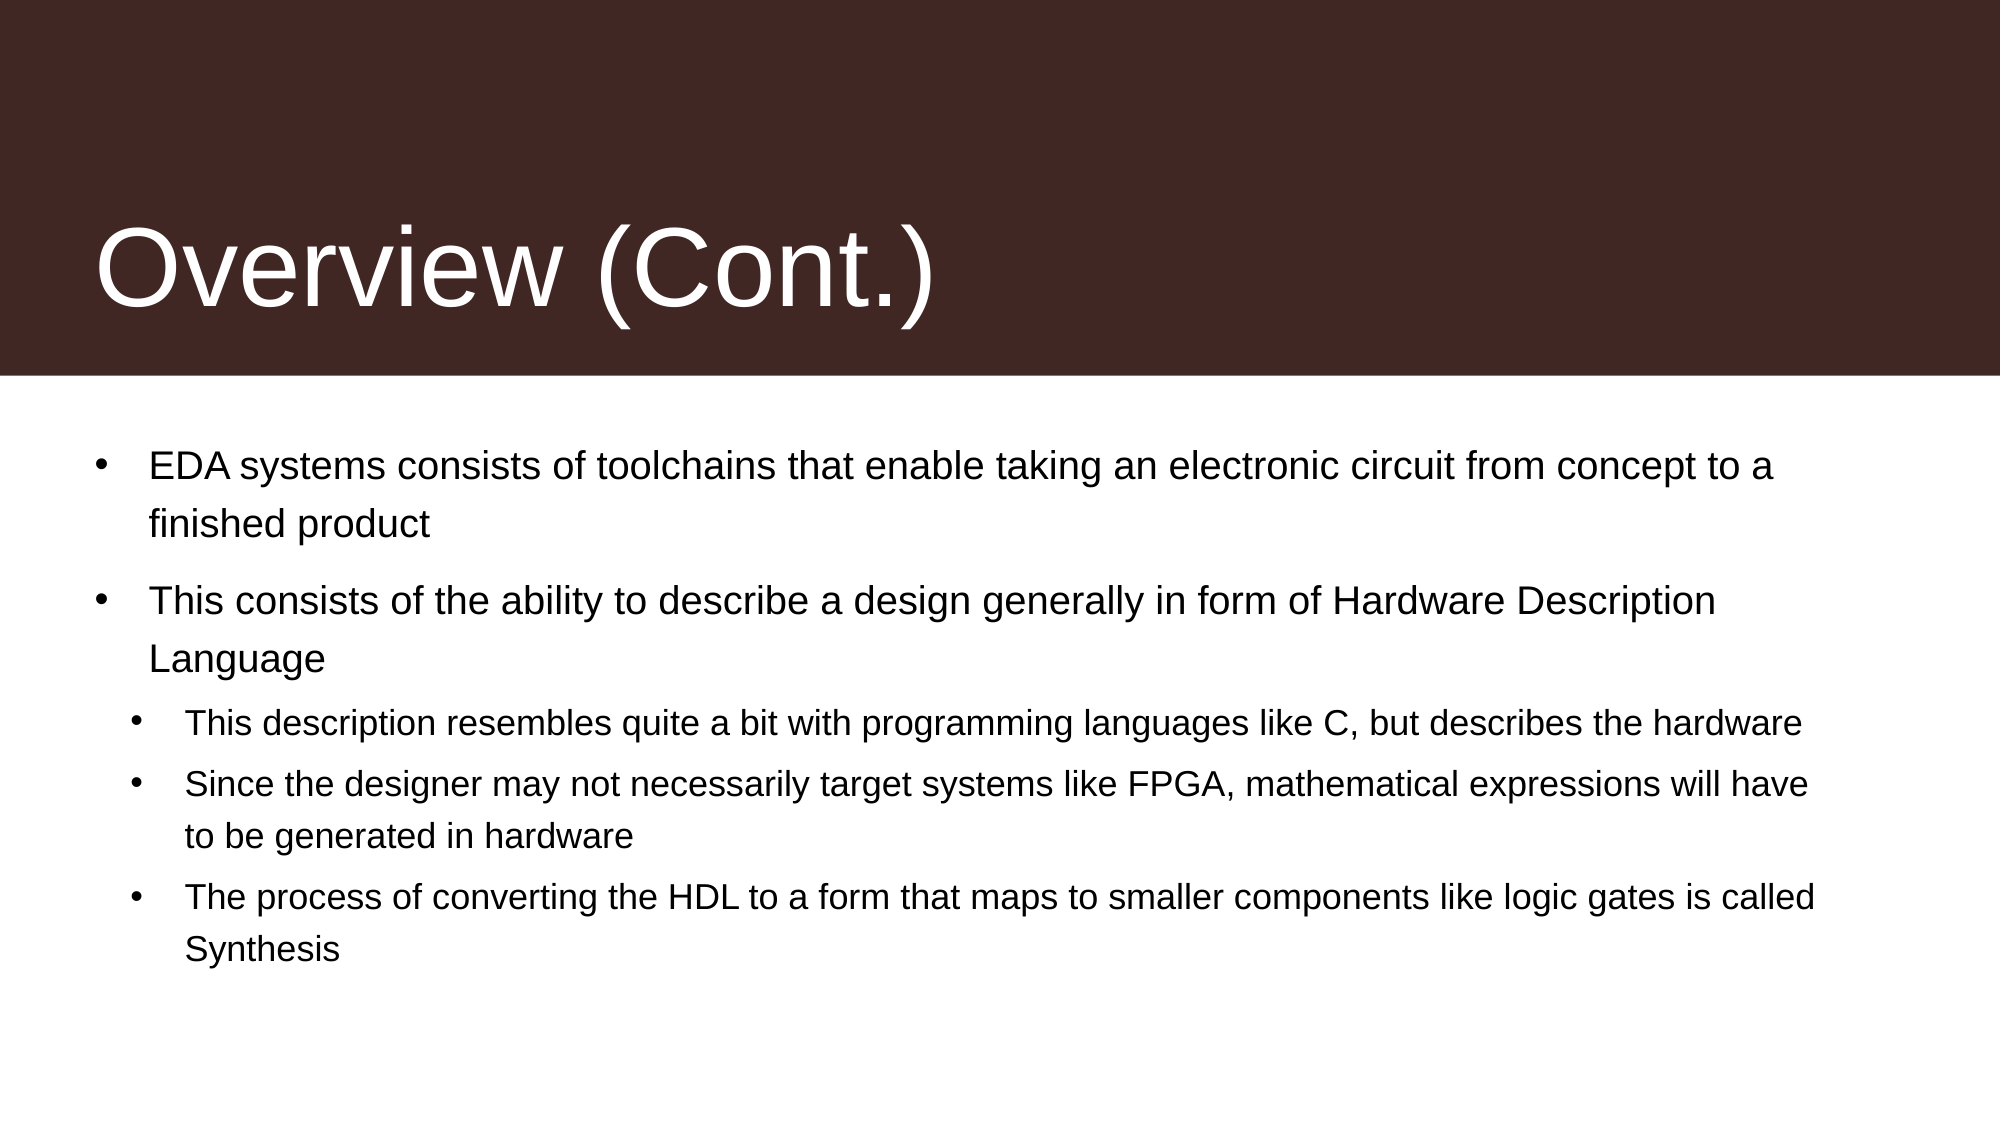

# Overview (Cont.)
EDA systems consists of toolchains that enable taking an electronic circuit from concept to a finished product
This consists of the ability to describe a design generally in form of Hardware Description Language
This description resembles quite a bit with programming languages like C, but describes the hardware
Since the designer may not necessarily target systems like FPGA, mathematical expressions will have to be generated in hardware
The process of converting the HDL to a form that maps to smaller components like logic gates is called Synthesis